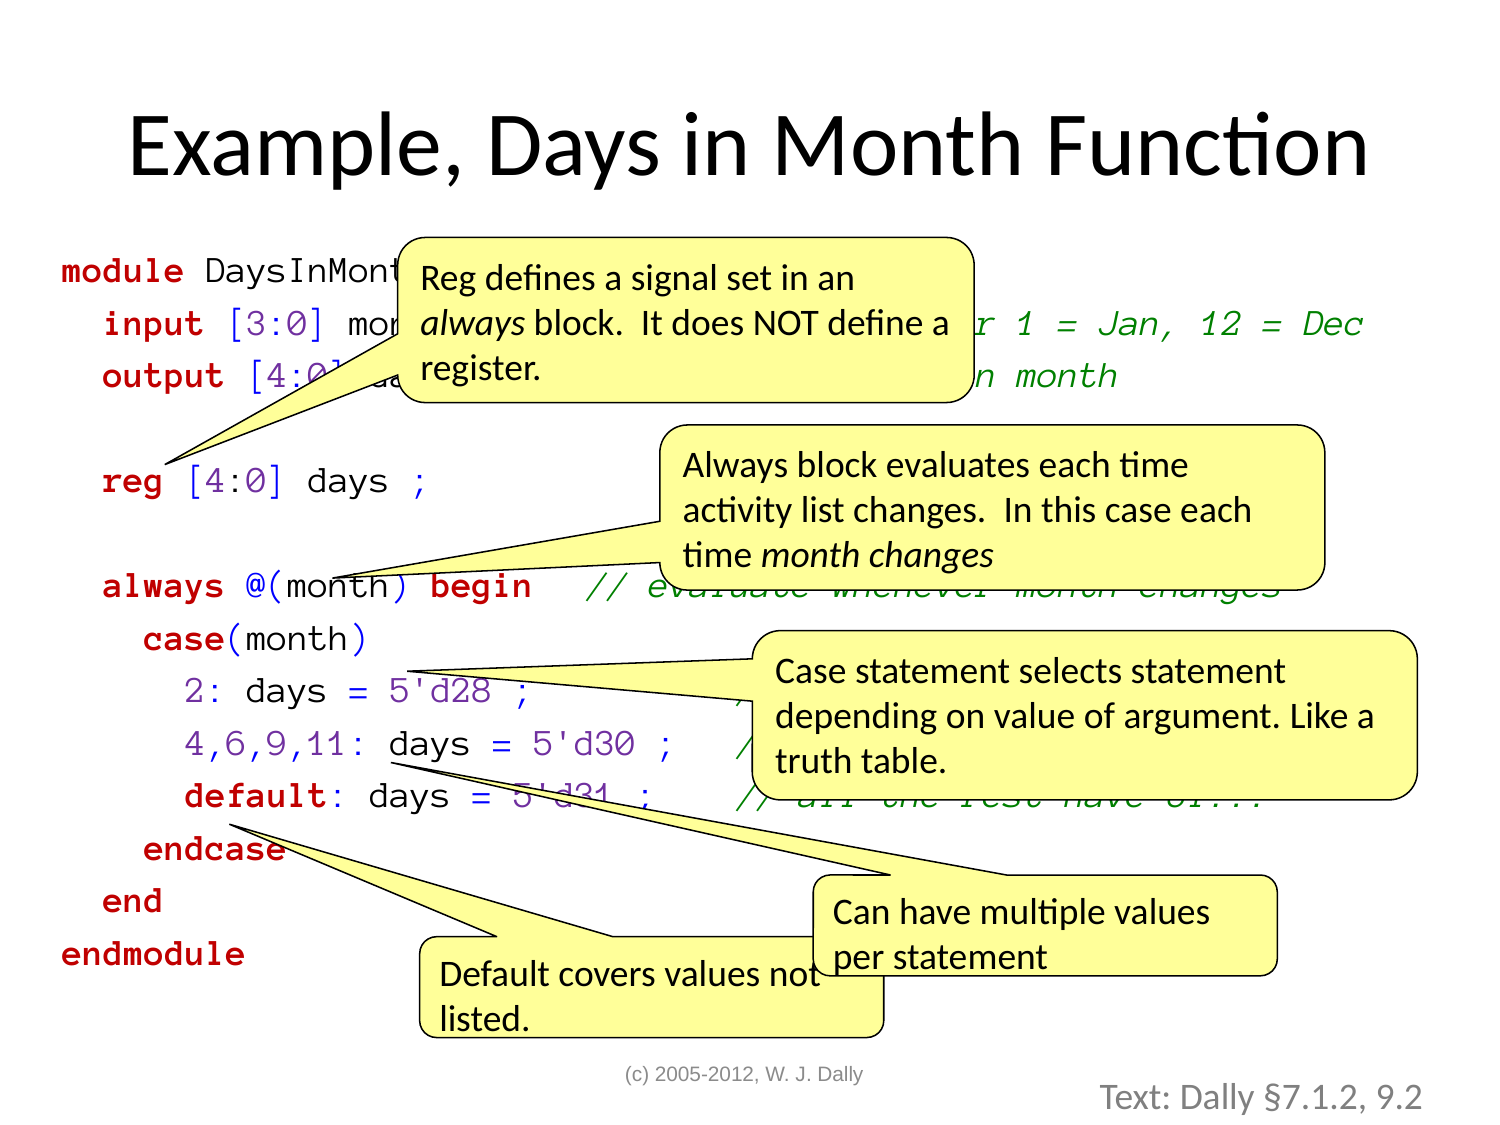

# Example, Days in Month Function
module DaysInMonth(month, days) ;
  input [3:0] month ; 	// month of the year 1 = Jan, 12 = Dec
  output [4:0] days ; 	// number of days in month

  reg [4:0] days ;

  always @(month) begin 	// evaluate whenever month changes
    case(month)
      2: days = 5'd28 ;	    	// February has 28
      4,6,9,11: days = 5'd30 ; 	// 30 days have September ...
      default: days = 5'd31 ;  	// all the rest have 31...
    endcase
  end
endmodule

Reg defines a signal set in an always block.  It does NOT define a register.
Always block evaluates each time activity list changes.  In this case each time month changes
Case statement selects statement depending on value of argument. Like a truth table.
Can have multiple values per statement
Default covers values not listed.
(c) 2005-2012, W. J. Dally
Text: Dally §7.1.2, 9.2